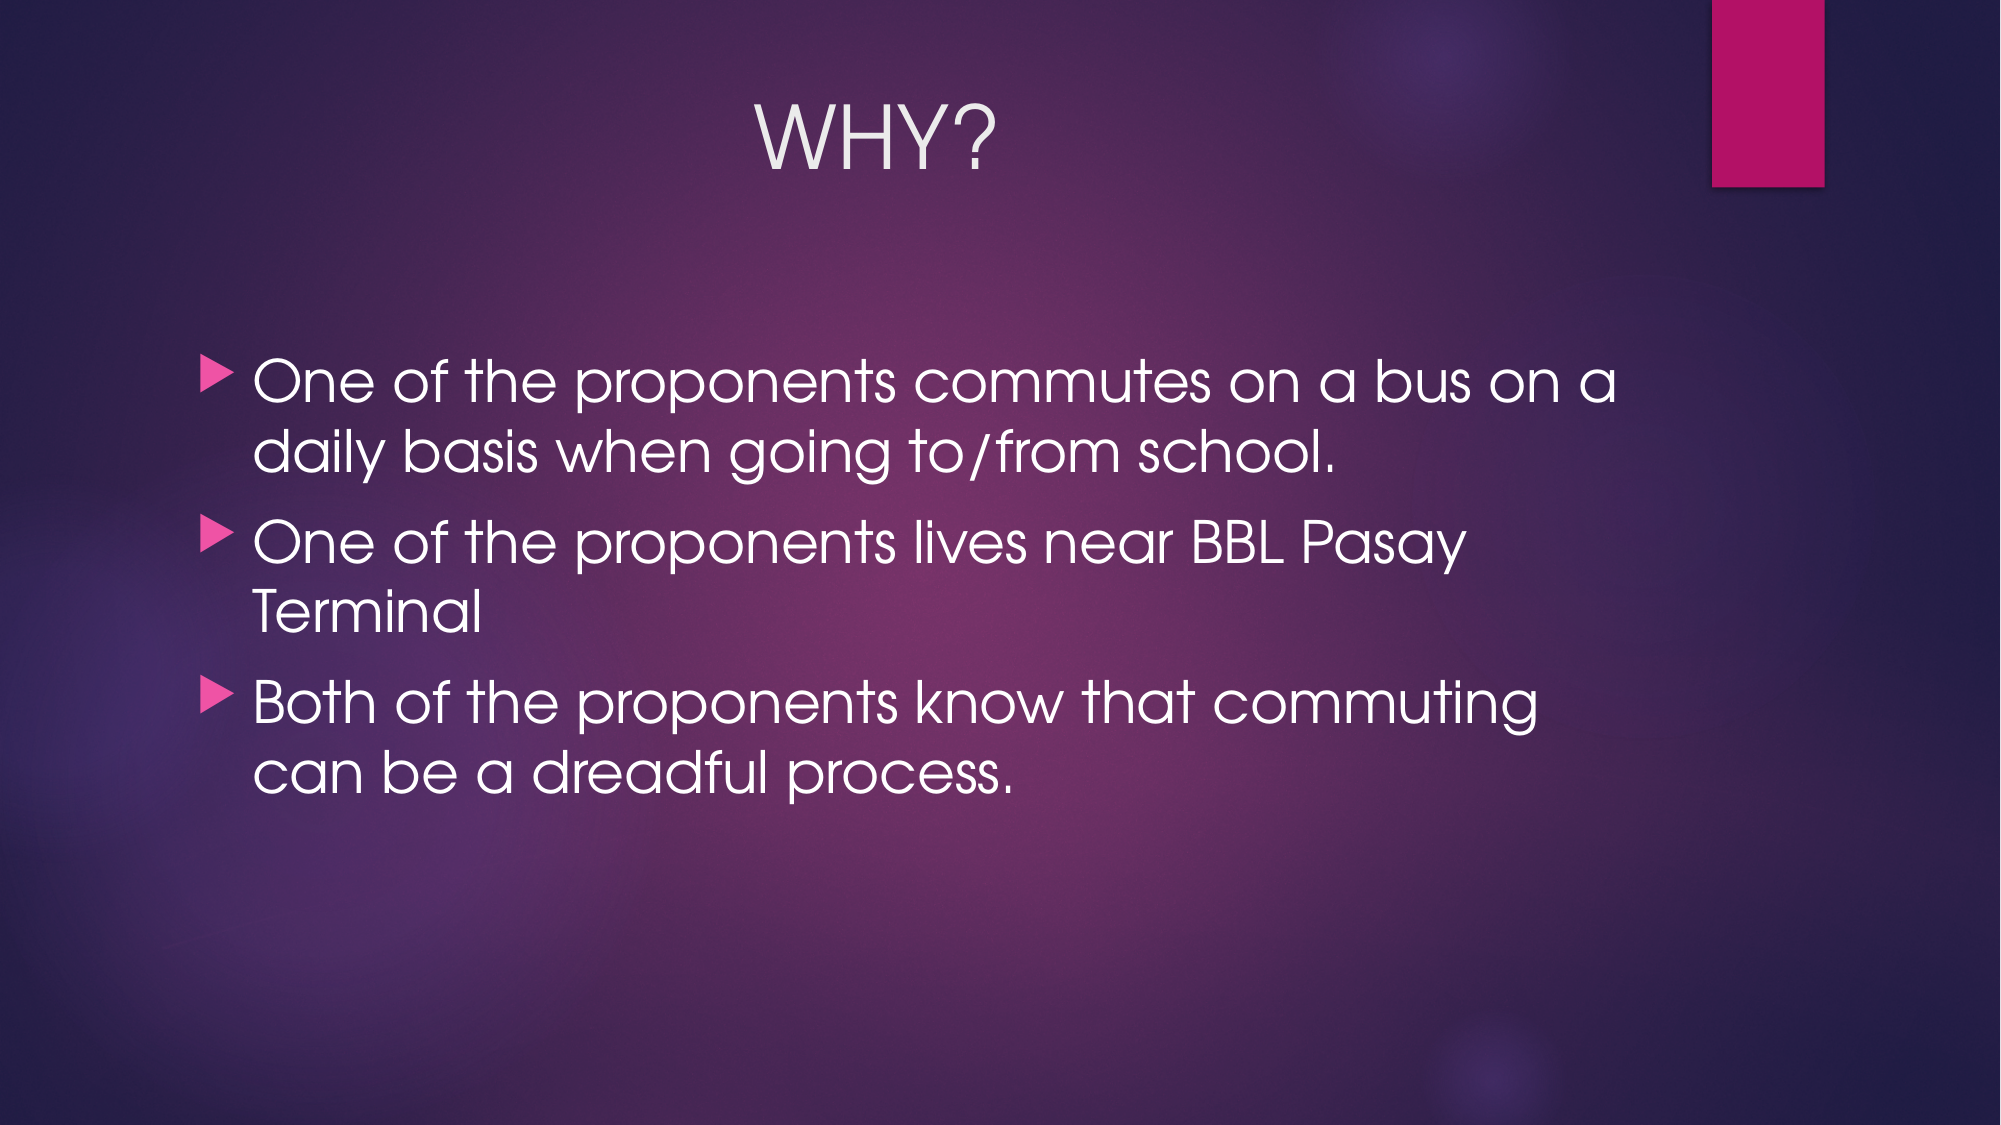

# WHY?
One of the proponents commutes on a bus on a daily basis when going to/from school.
One of the proponents lives near BBL Pasay Terminal
Both of the proponents know that commuting can be a dreadful process.